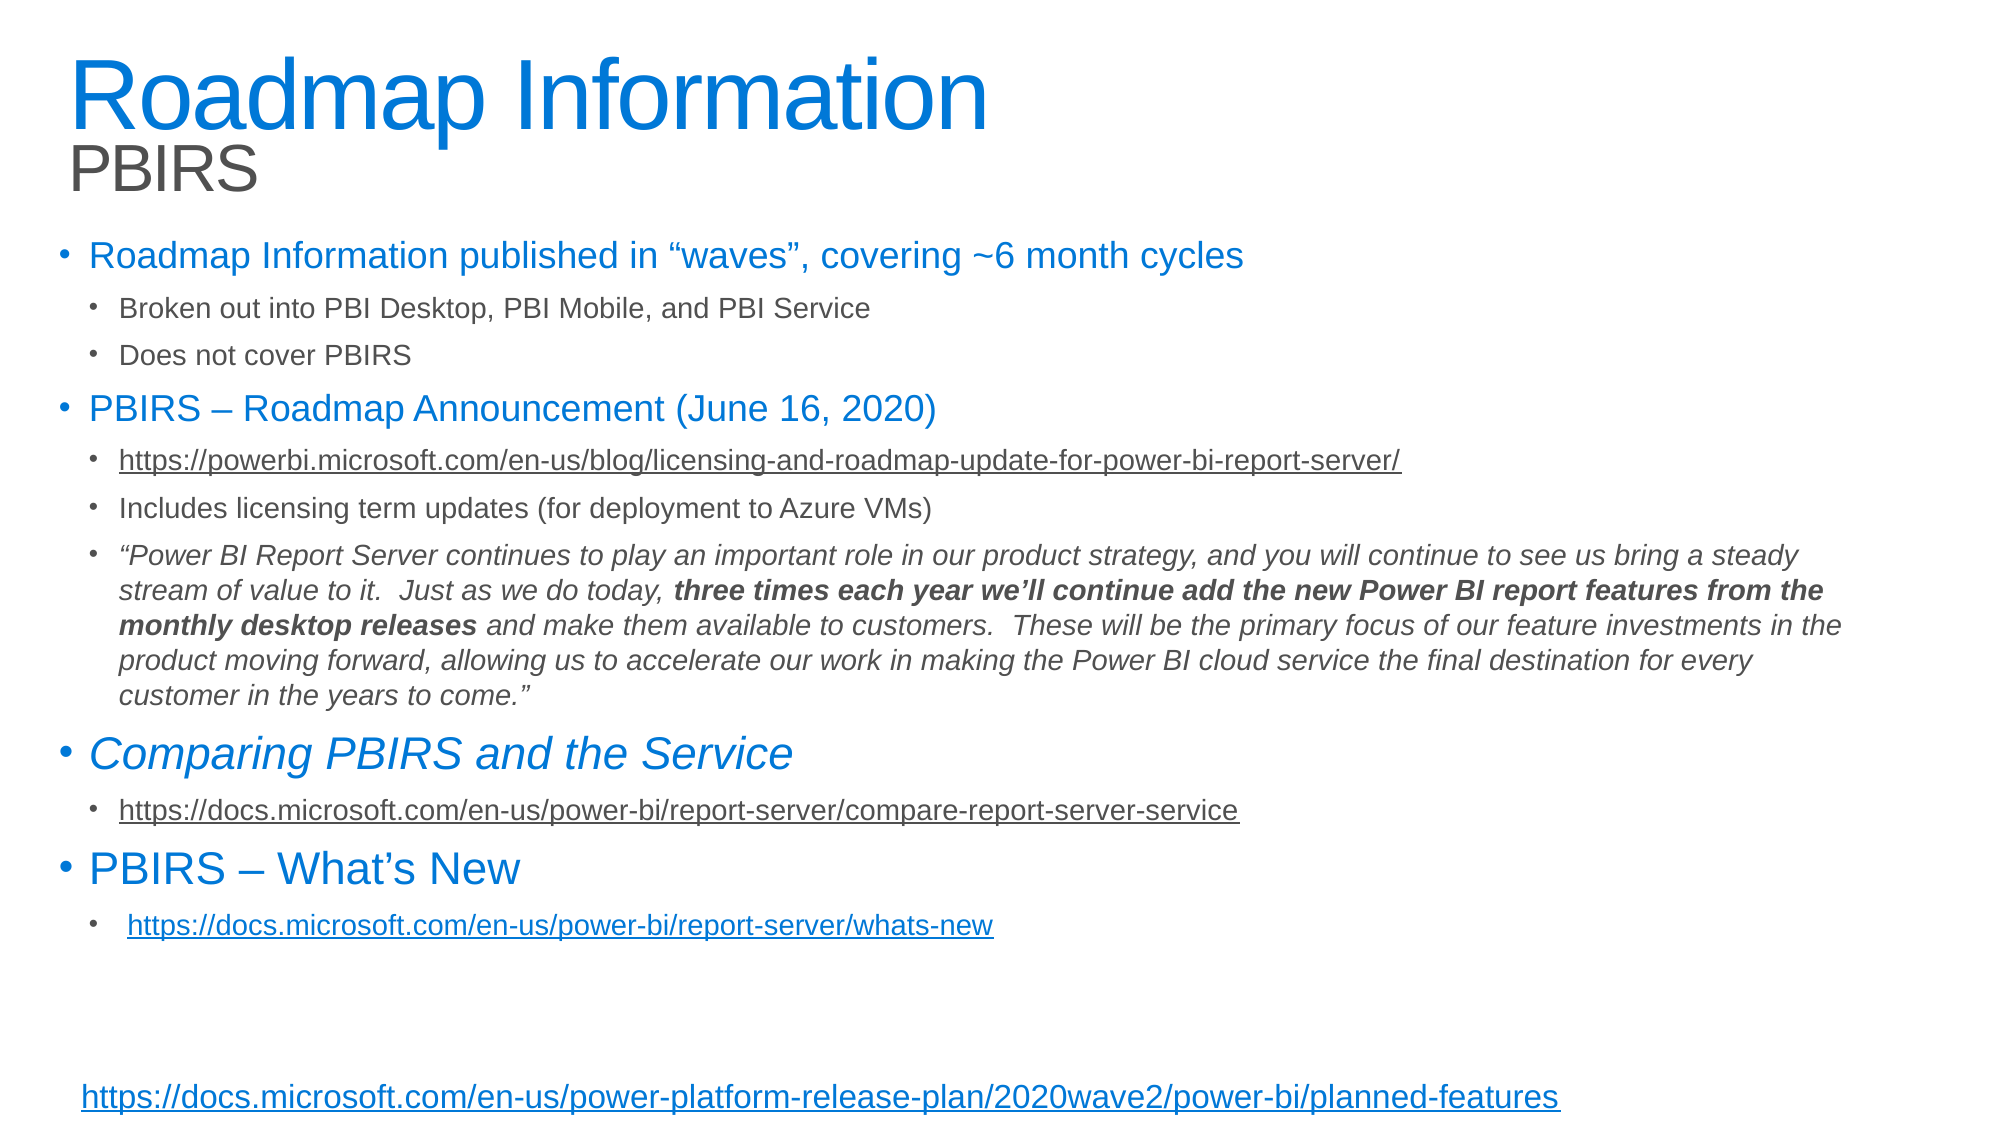

# Roadmap Information PBIRS
Roadmap Information published in “waves”, covering ~6 month cycles
Broken out into PBI Desktop, PBI Mobile, and PBI Service
Does not cover PBIRS
PBIRS – Roadmap Announcement (June 16, 2020)
https://powerbi.microsoft.com/en-us/blog/licensing-and-roadmap-update-for-power-bi-report-server/
Includes licensing term updates (for deployment to Azure VMs)
“Power BI Report Server continues to play an important role in our product strategy, and you will continue to see us bring a steady stream of value to it.  Just as we do today, three times each year we’ll continue add the new Power BI report features from the monthly desktop releases and make them available to customers.  These will be the primary focus of our feature investments in the product moving forward, allowing us to accelerate our work in making the Power BI cloud service the final destination for every customer in the years to come.”
Comparing PBIRS and the Service
https://docs.microsoft.com/en-us/power-bi/report-server/compare-report-server-service
PBIRS – What’s New
 https://docs.microsoft.com/en-us/power-bi/report-server/whats-new

https://docs.microsoft.com/en-us/power-platform-release-plan/2020wave2/power-bi/planned-features